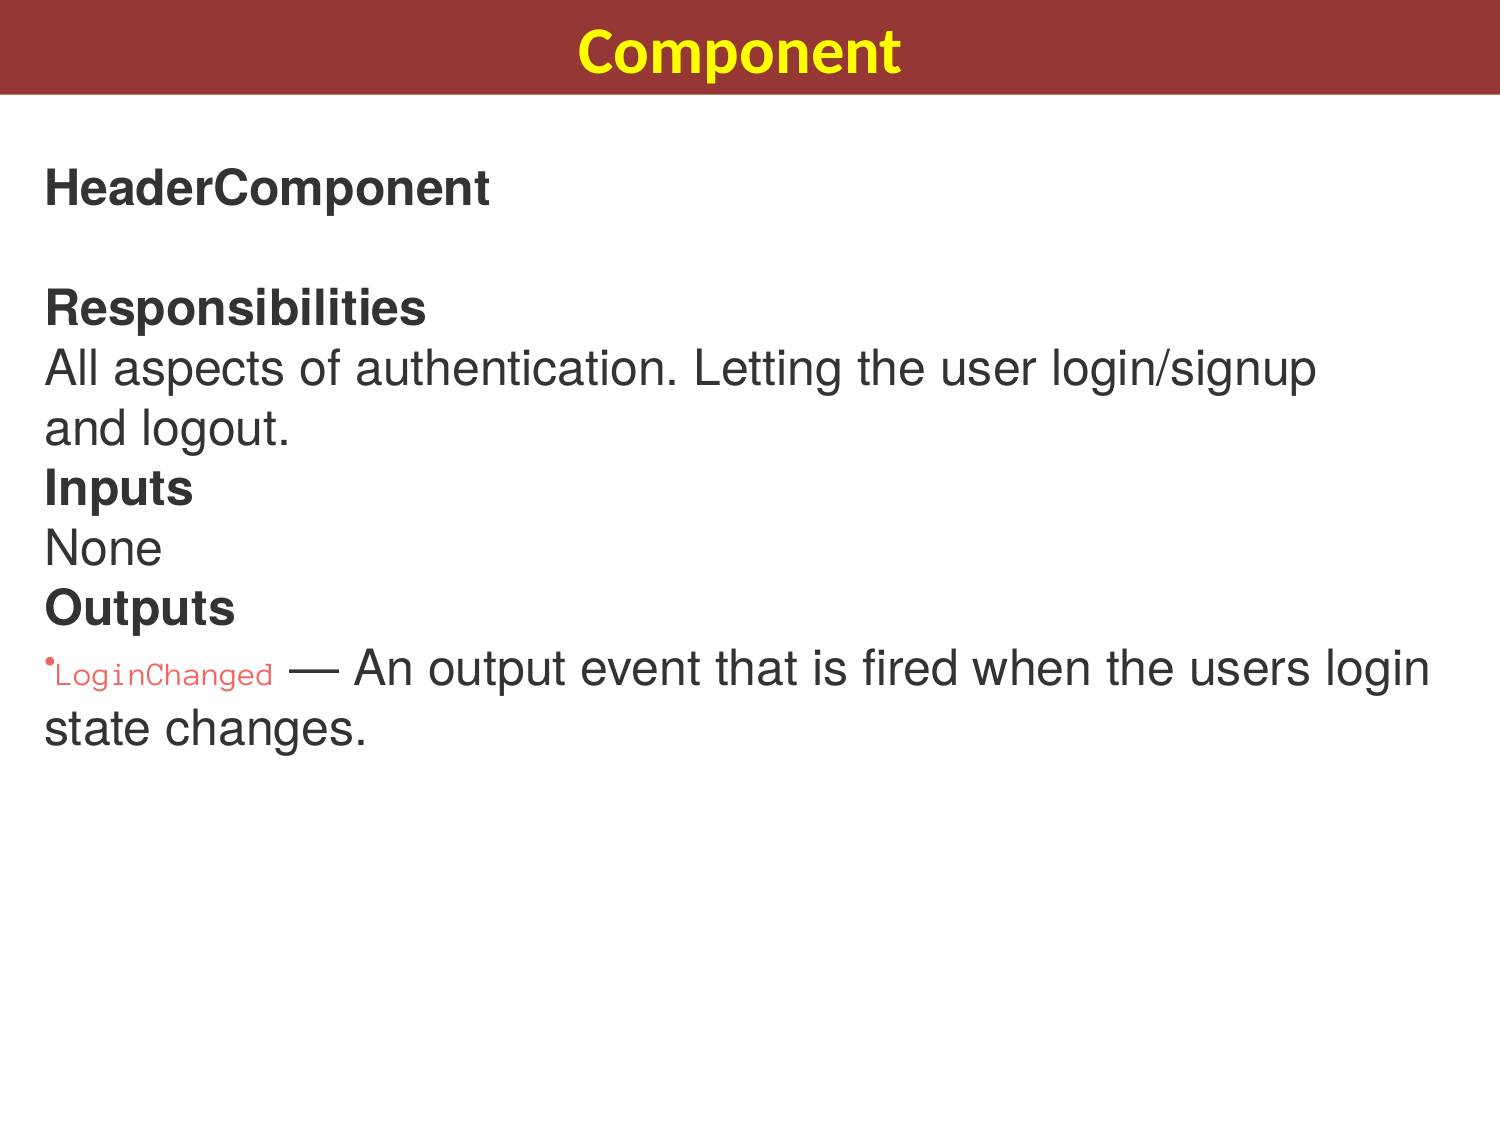

Component
HeaderComponent

Responsibilities
All aspects of authentication. Letting the user login/signup and logout.
Inputs
None
Outputs
LoginChanged — An output event that is fired when the users login state changes.